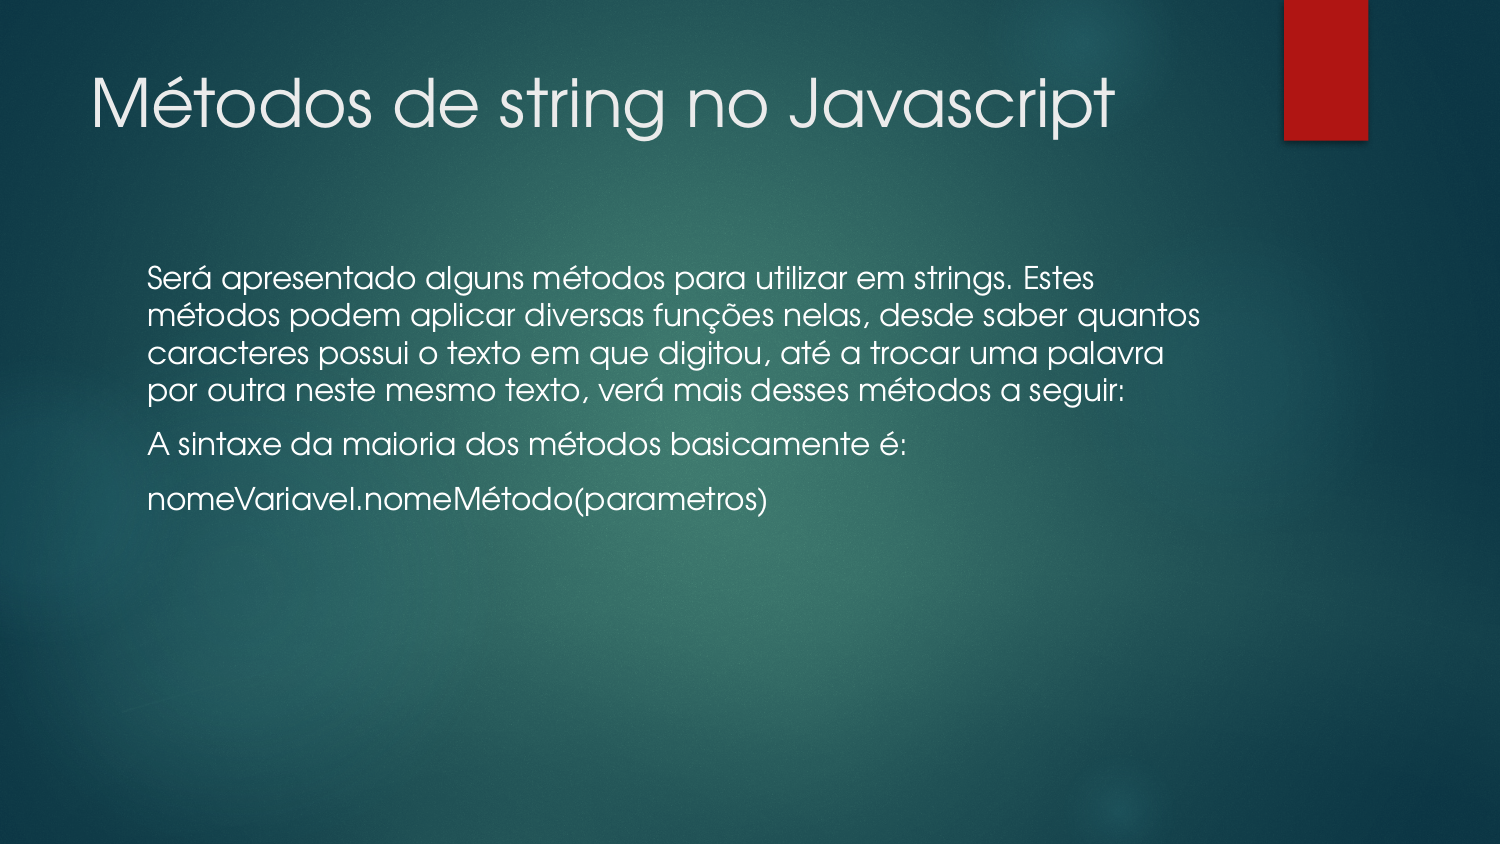

# Métodos de string no Javascript
Será apresentado alguns métodos para utilizar em strings. Estes métodos podem aplicar diversas funções nelas, desde saber quantos caracteres possui o texto em que digitou, até a trocar uma palavra por outra neste mesmo texto, verá mais desses métodos a seguir:
A sintaxe da maioria dos métodos basicamente é:
nomeVariavel.nomeMétodo(parametros)